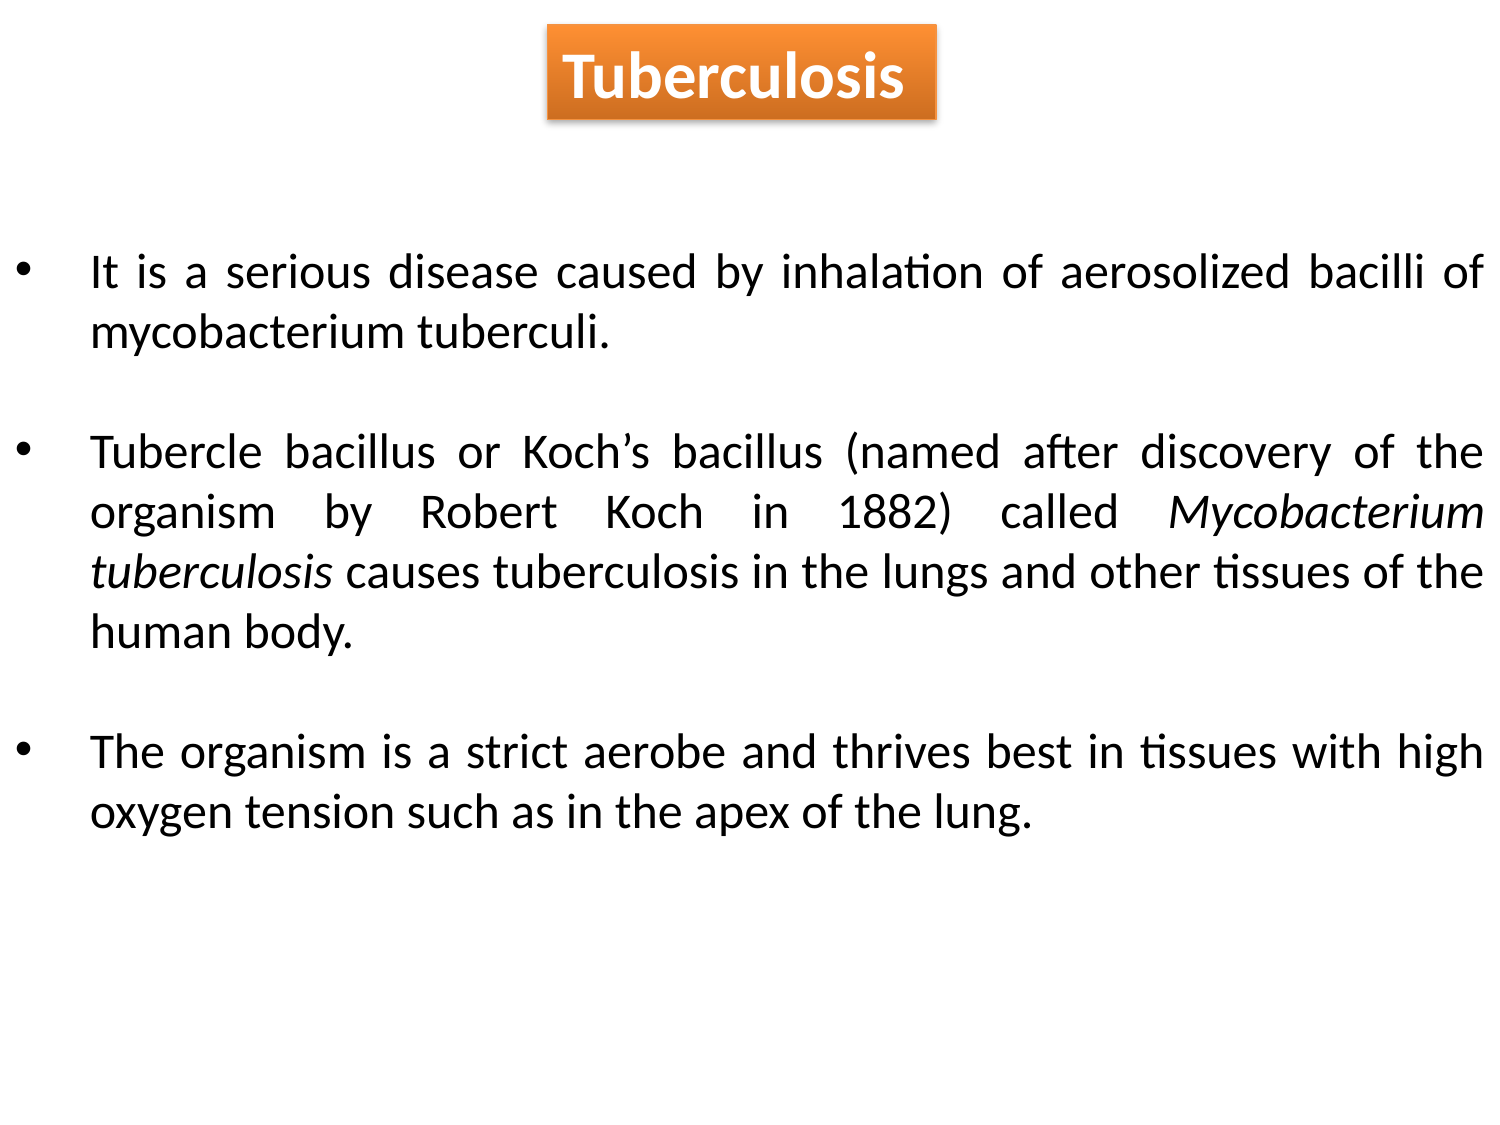

Tuberculosis
It is a serious disease caused by inhalation of aerosolized bacilli of mycobacterium tuberculi.

Tubercle bacillus or Koch’s bacillus (named after discovery of the organism by Robert Koch in 1882) called Mycobacterium tuberculosis causes tuberculosis in the lungs and other tissues of the human body.

The organism is a strict aerobe and thrives best in tissues with high oxygen tension such as in the apex of the lung.